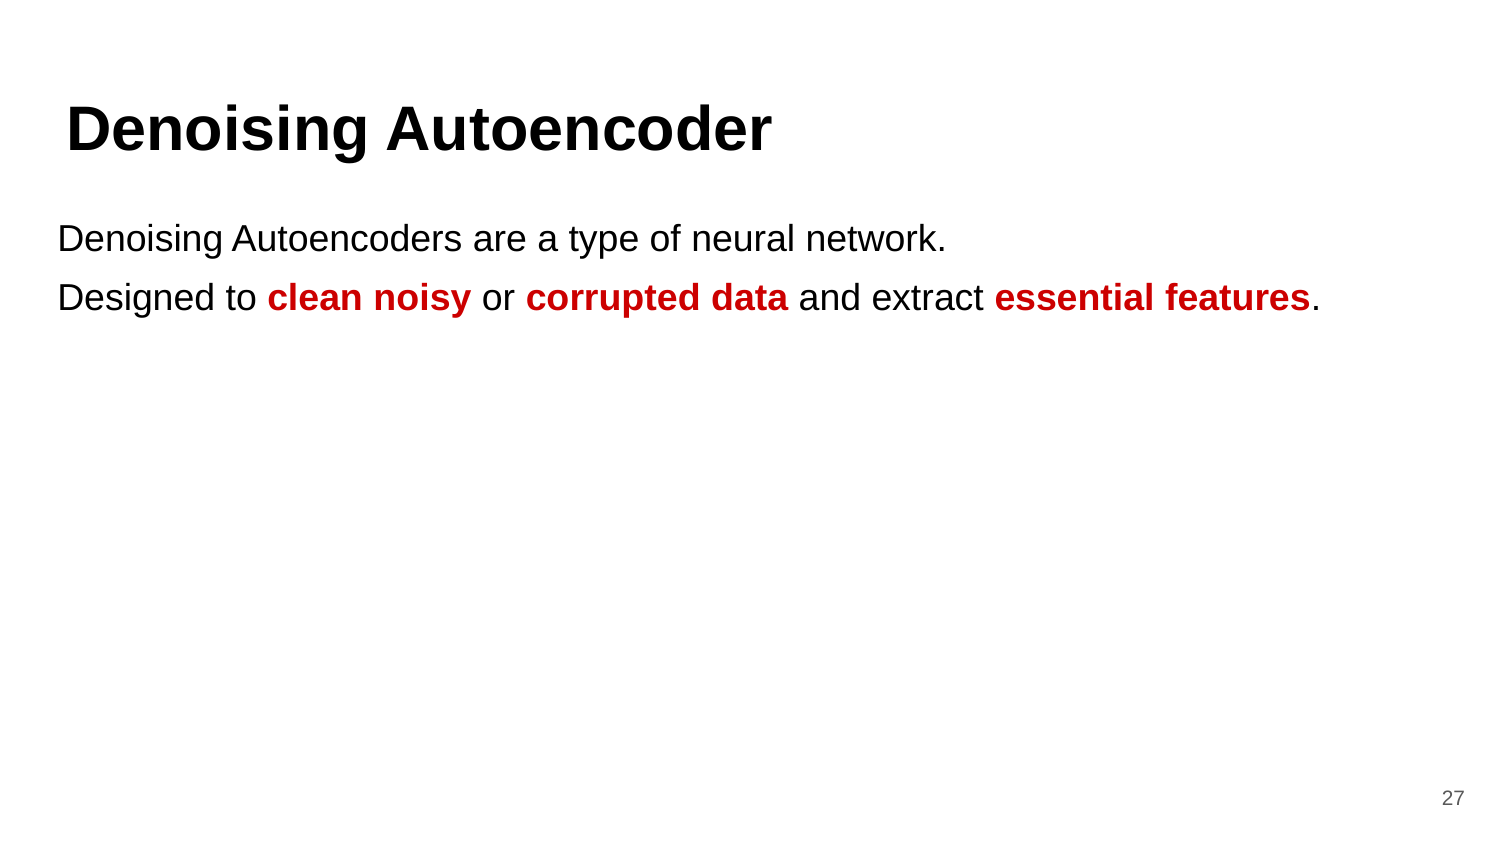

# Denoising Autoencoder
Denoising Autoencoders are a type of neural network.
Designed to clean noisy or corrupted data and extract essential features.

27